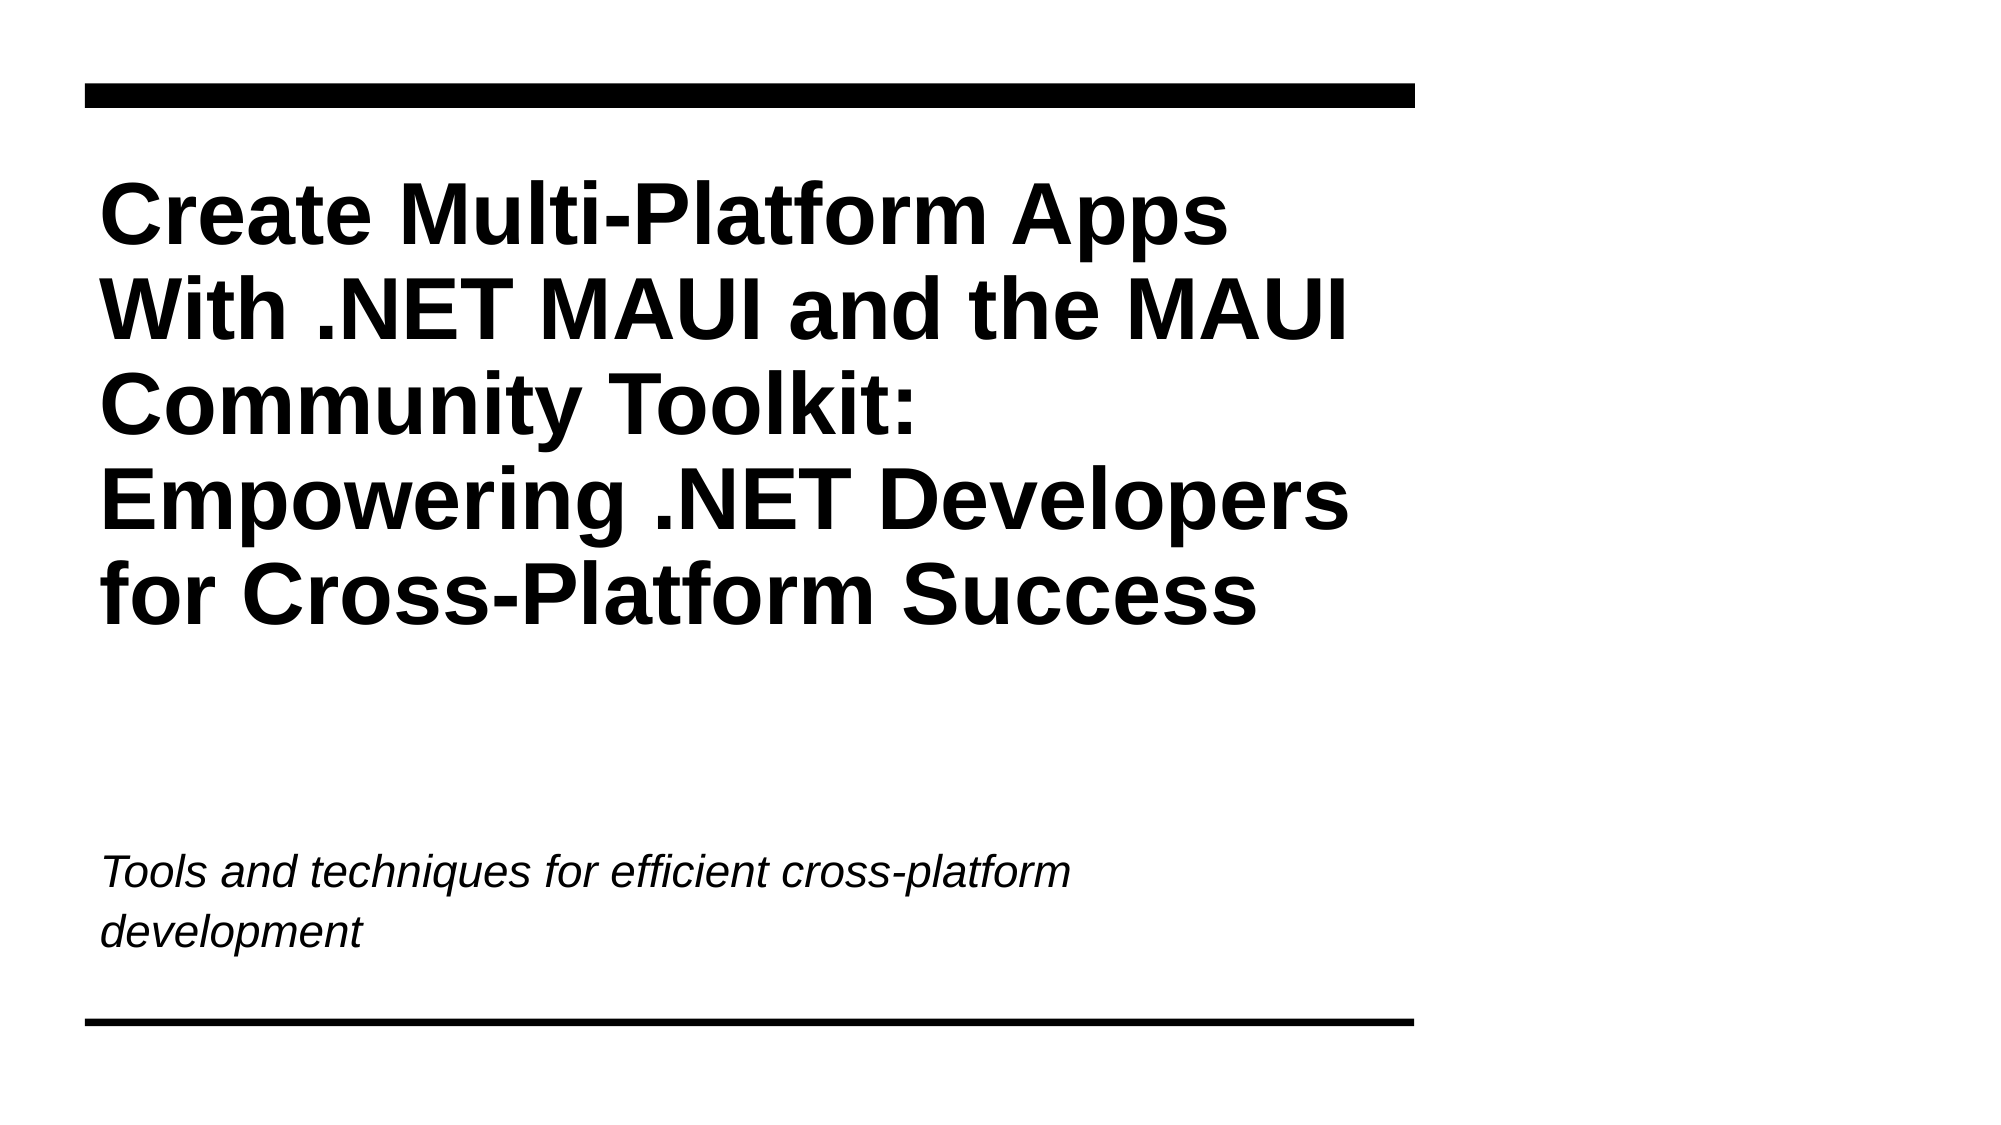

# Create Multi-Platform Apps With .NET MAUI and the MAUI Community Toolkit: Empowering .NET Developers for Cross-Platform Success
Tools and techniques for efficient cross-platform development